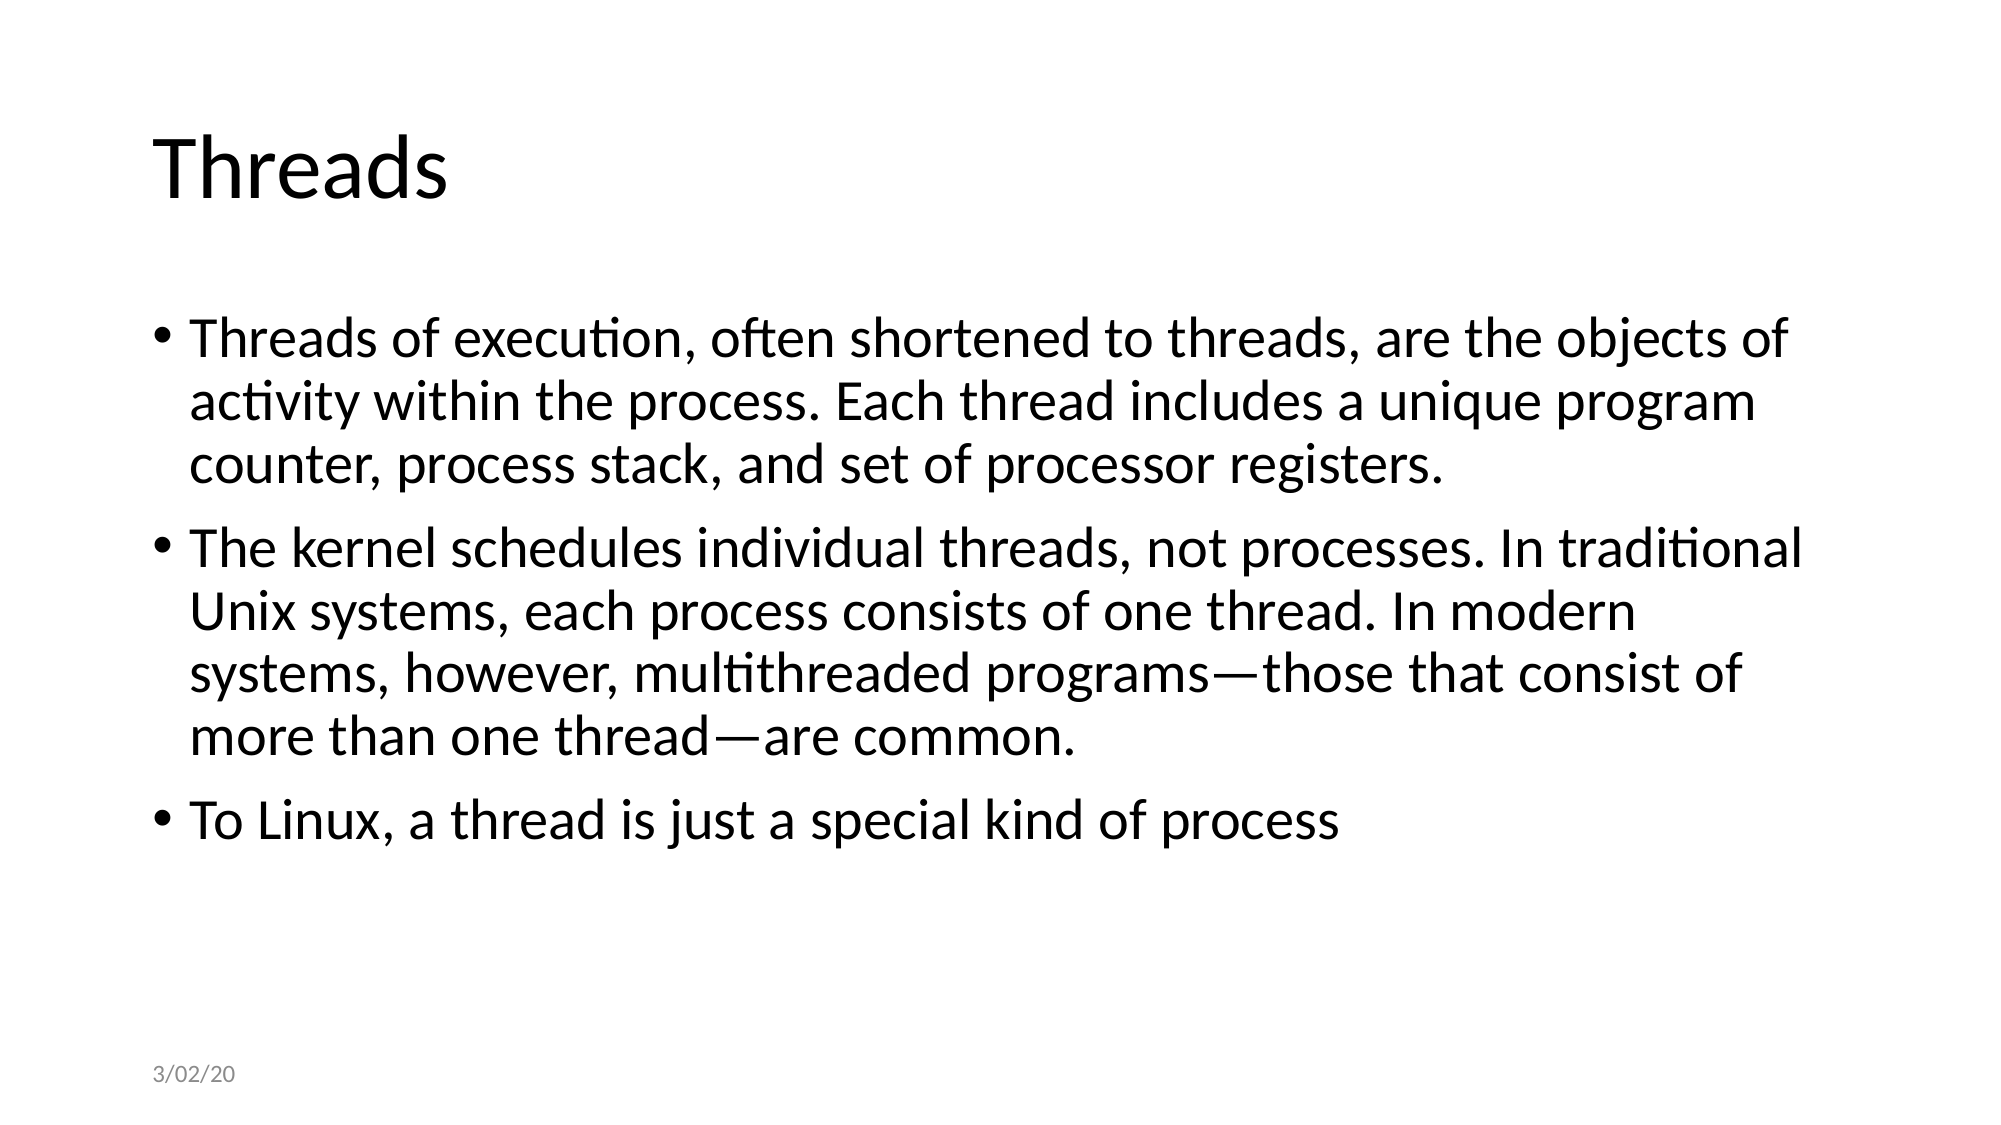

# Threads
Threads of execution, often shortened to threads, are the objects of activity within the process. Each thread includes a unique program counter, process stack, and set of processor registers.
The kernel schedules individual threads, not processes. In traditional Unix systems, each process consists of one thread. In modern systems, however, multithreaded programs—those that consist of more than one thread—are common.
To Linux, a thread is just a special kind of process
3/02/20